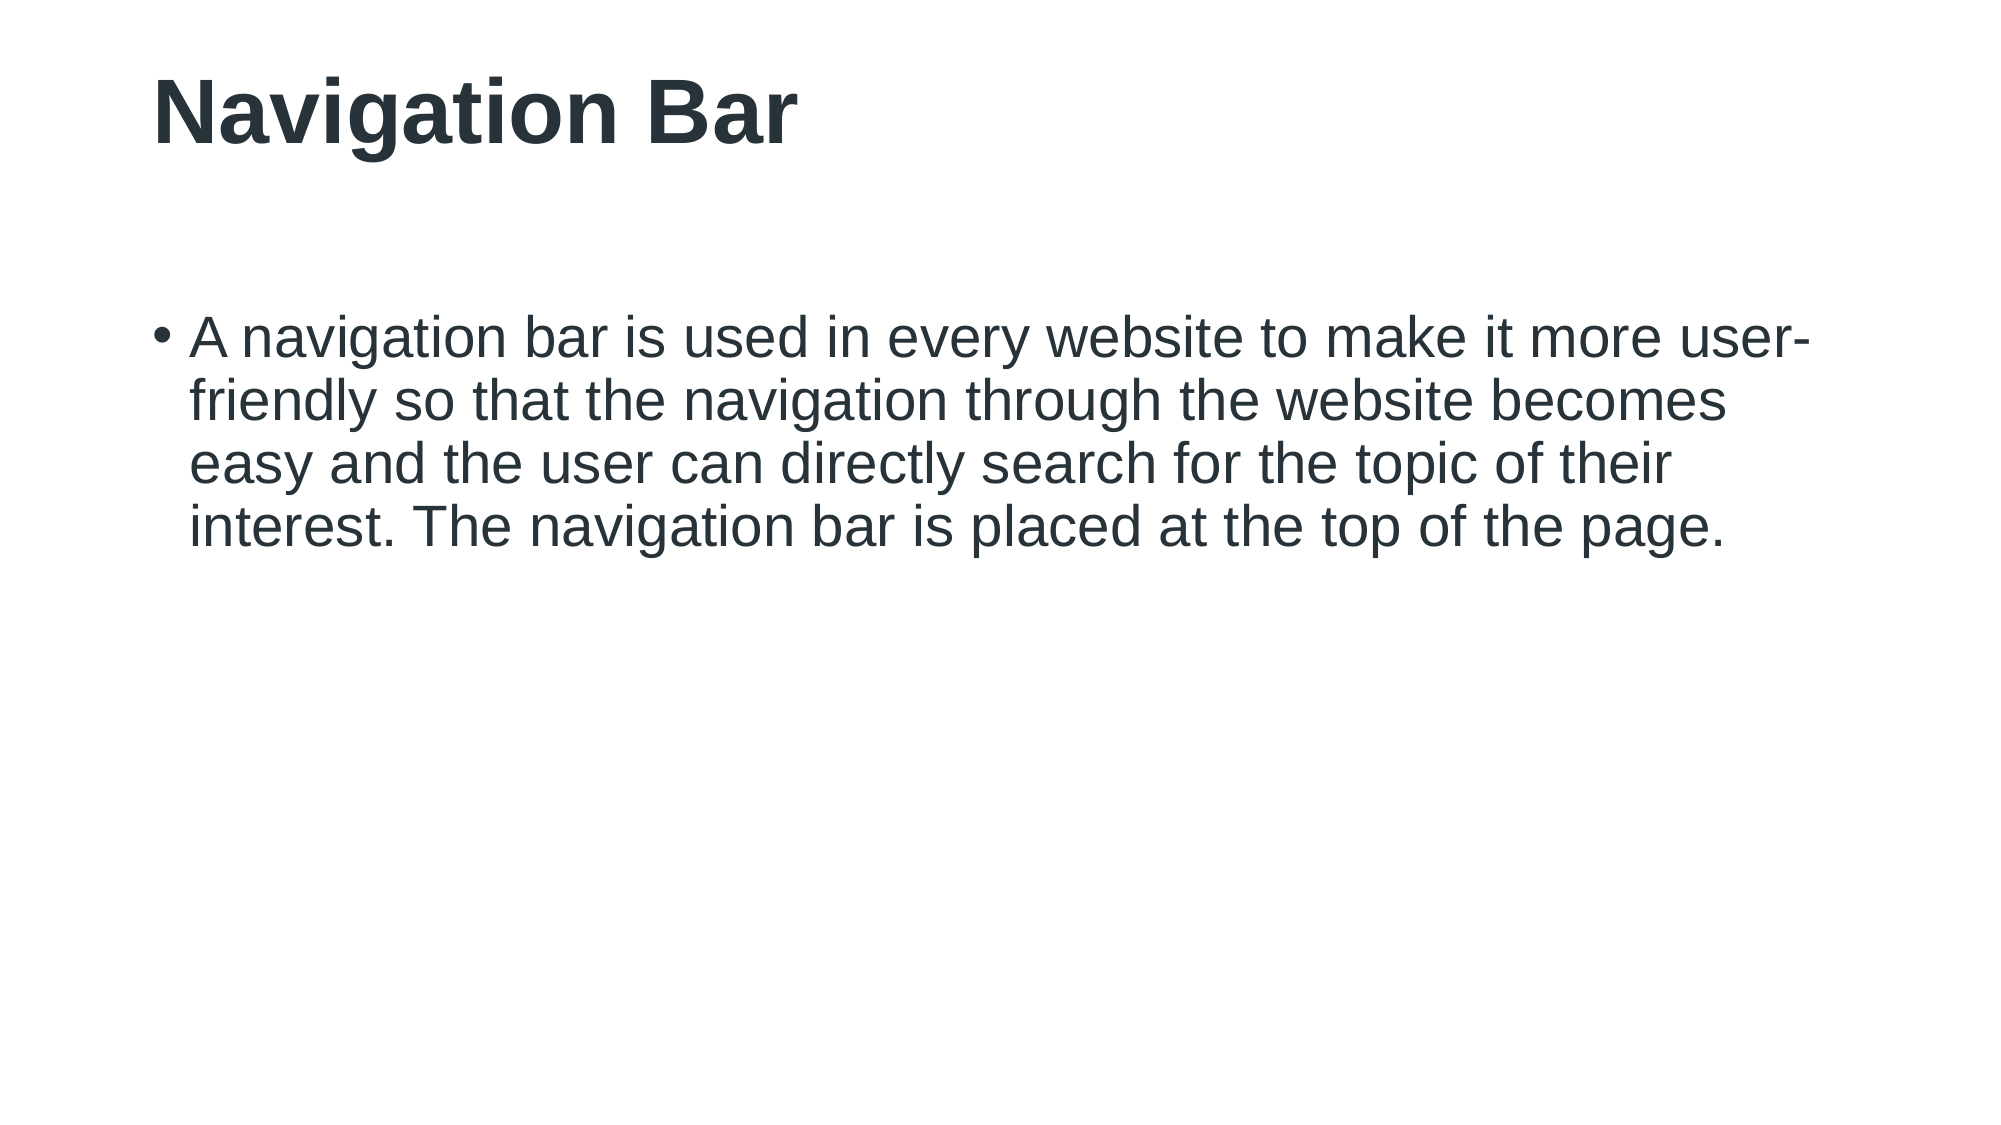

# Navigation Bar
A navigation bar is used in every website to make it more user-friendly so that the navigation through the website becomes easy and the user can directly search for the topic of their interest. The navigation bar is placed at the top of the page.